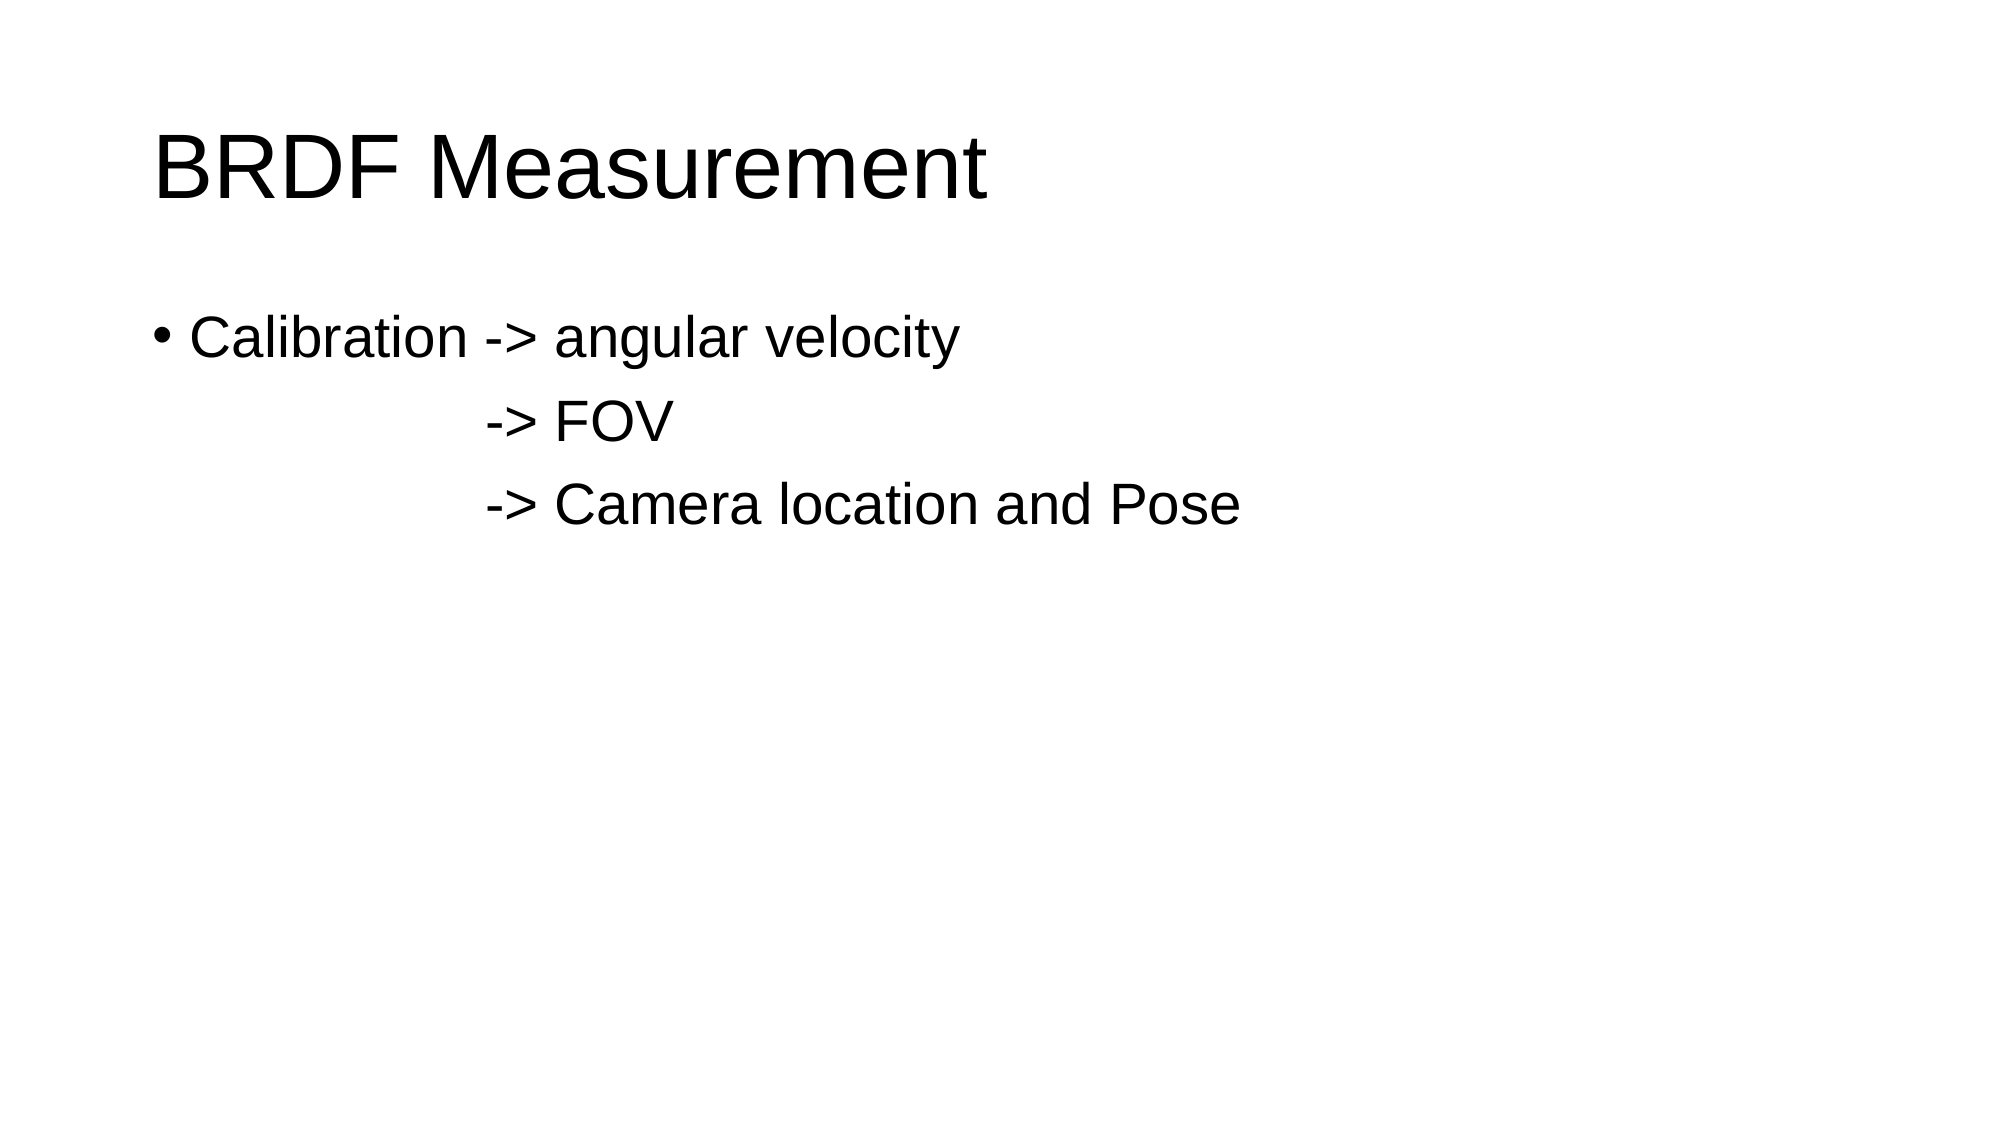

# BRDF Measurement
Calibration -> angular velocity
		  -> FOV
		  -> Camera location and Pose